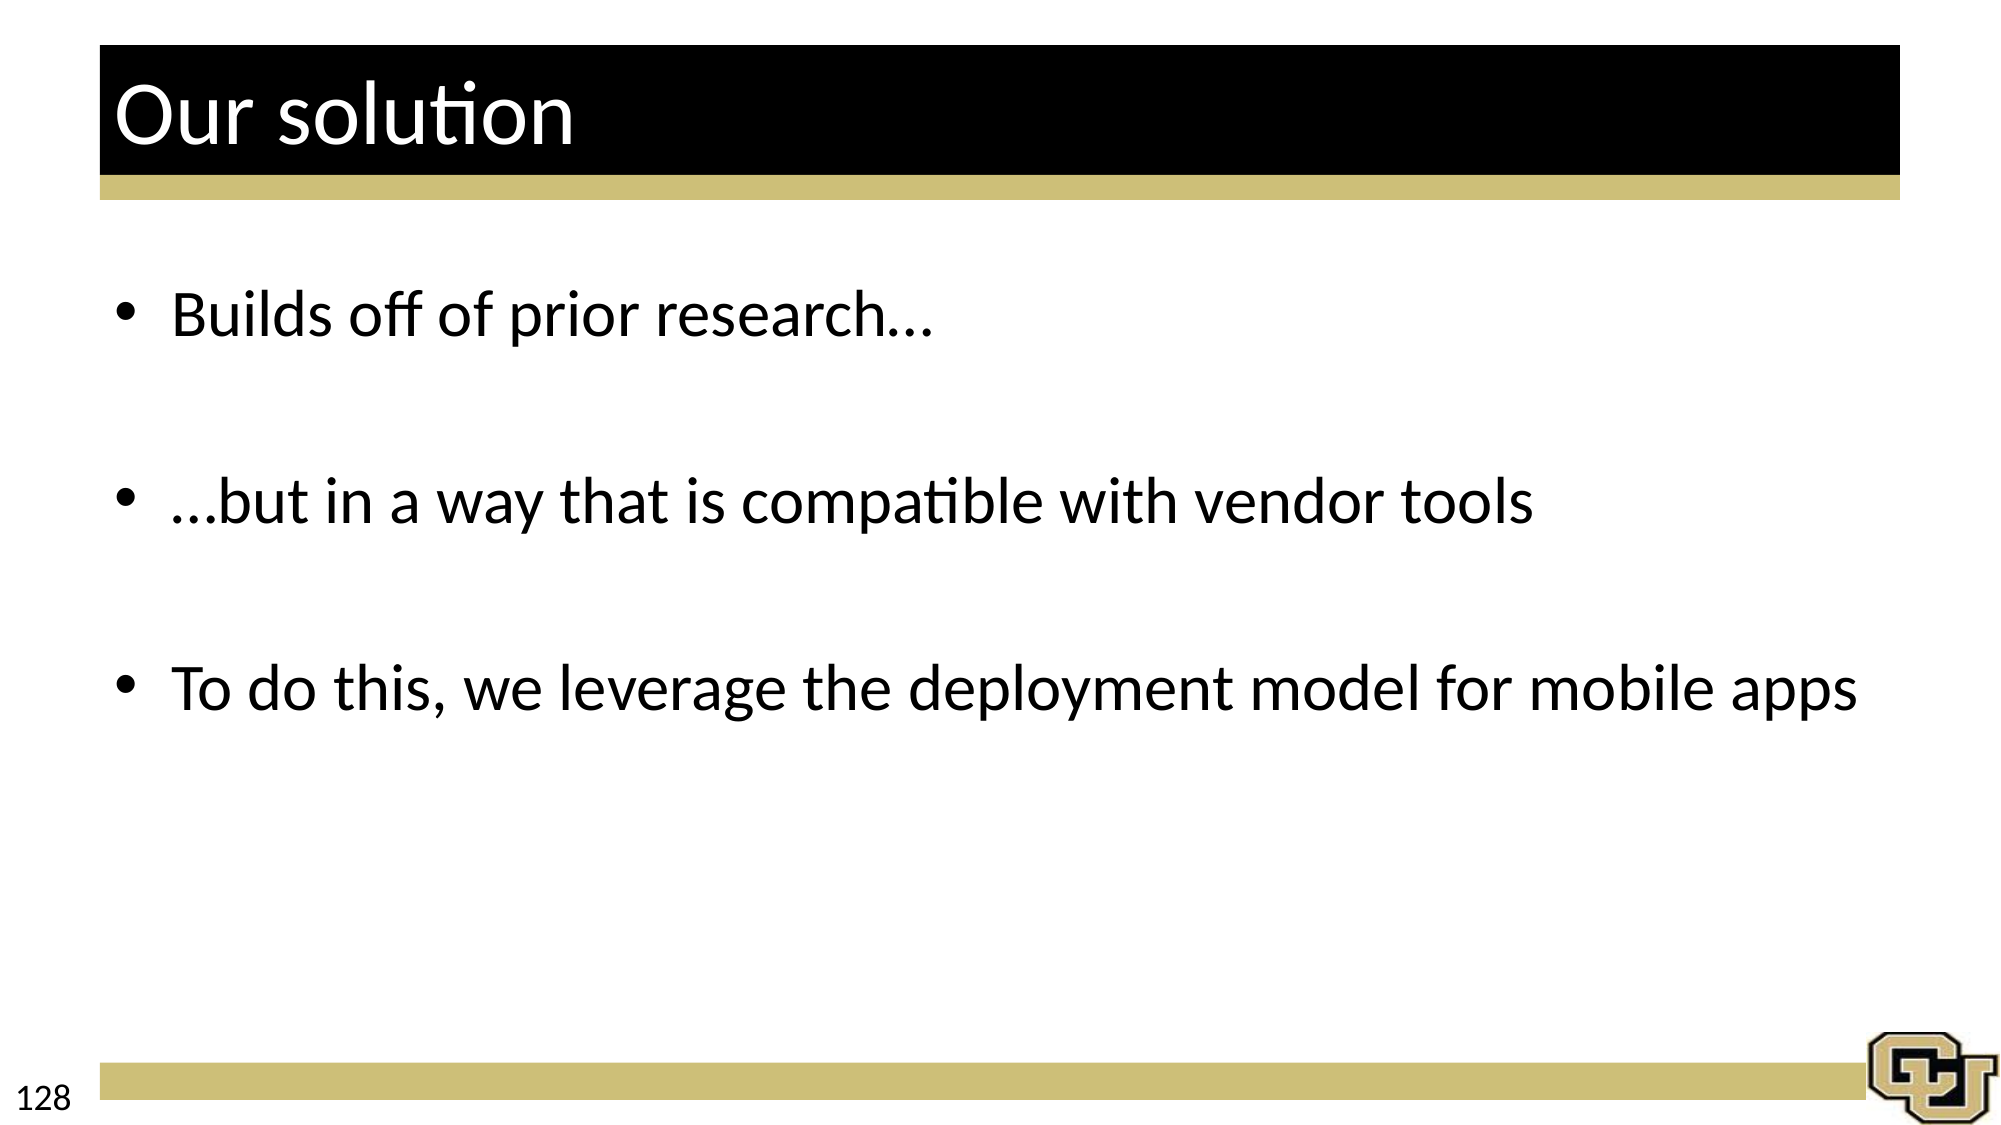

# Our solution
Builds off of prior research…

…but in a way that is compatible with vendor tools

To do this, we leverage the deployment model for mobile apps
128